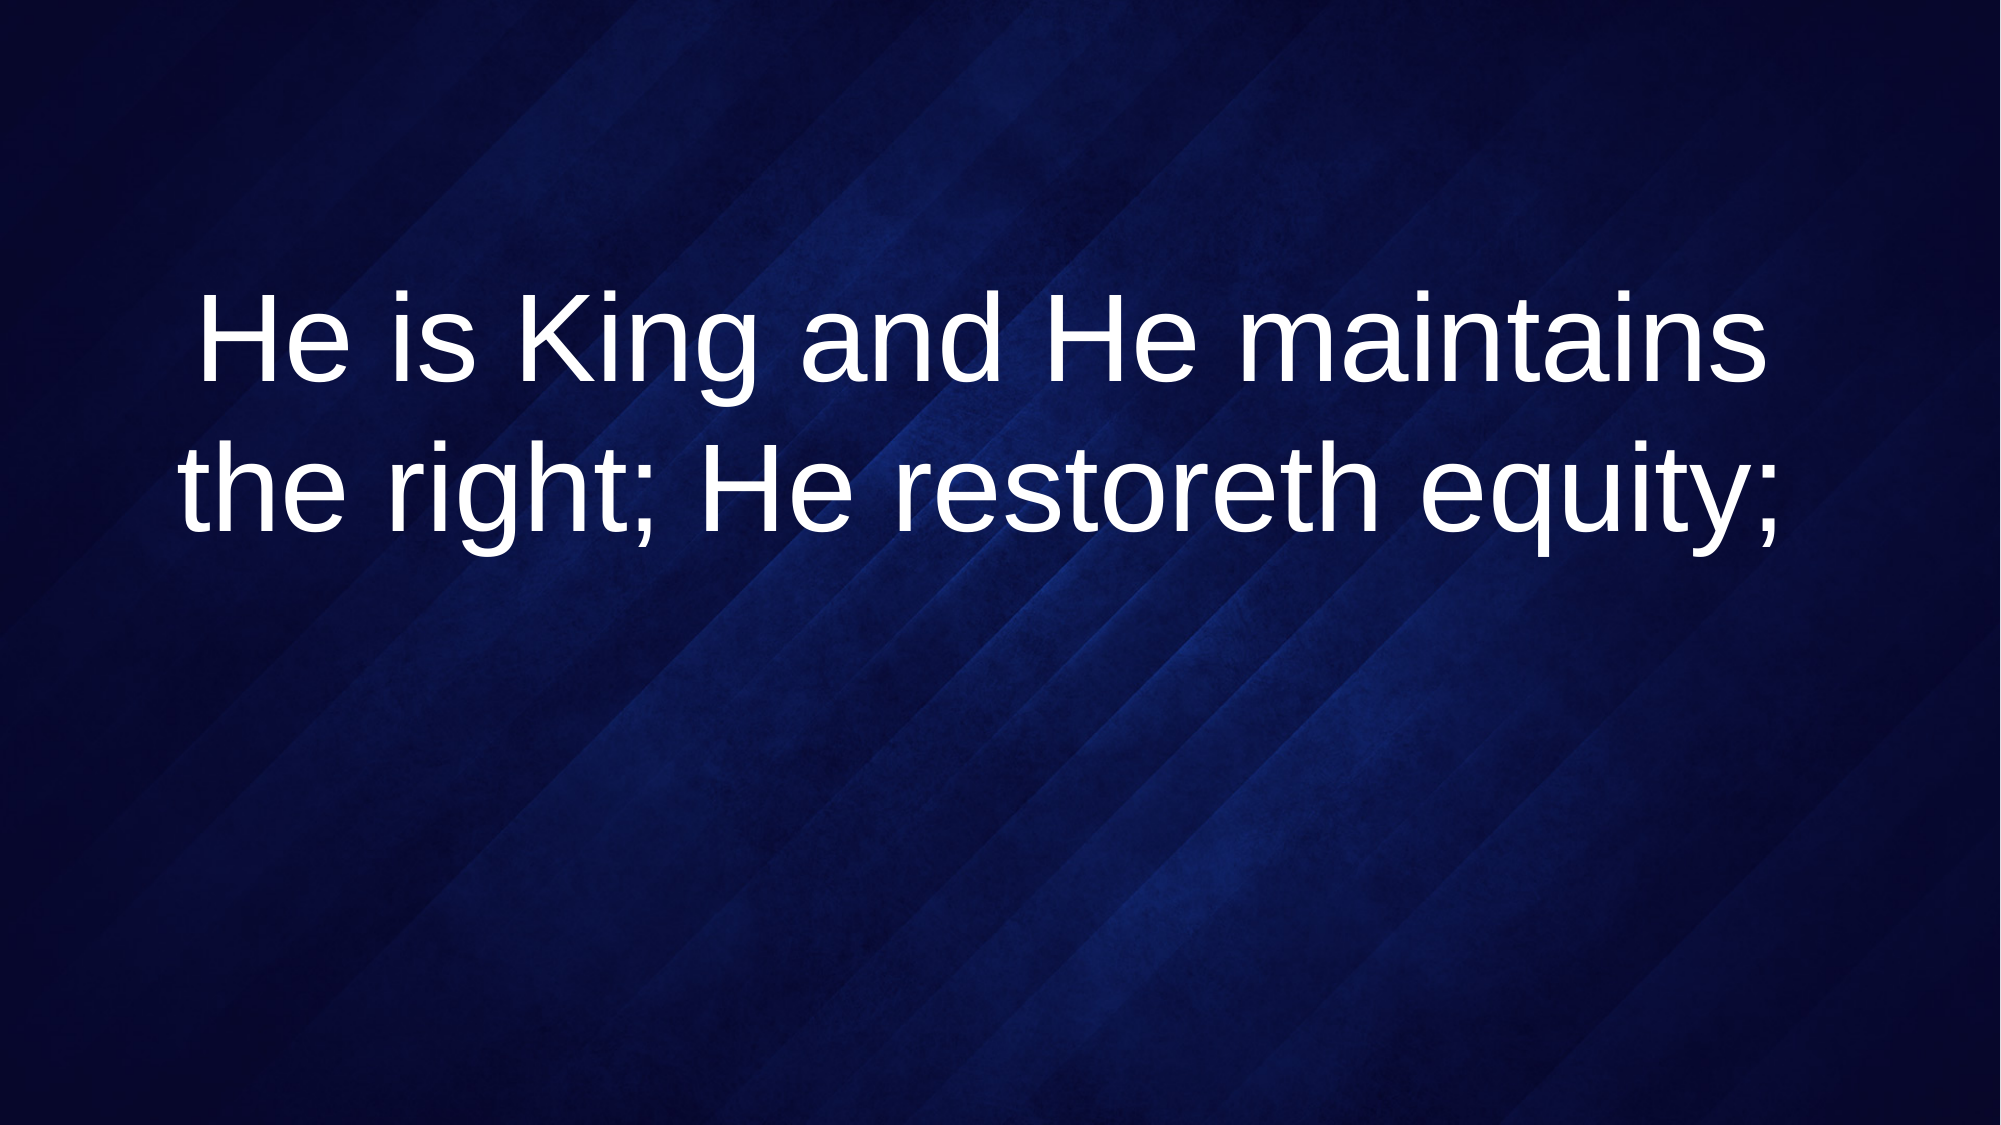

# He is King and He maintains the right; He restoreth equity;